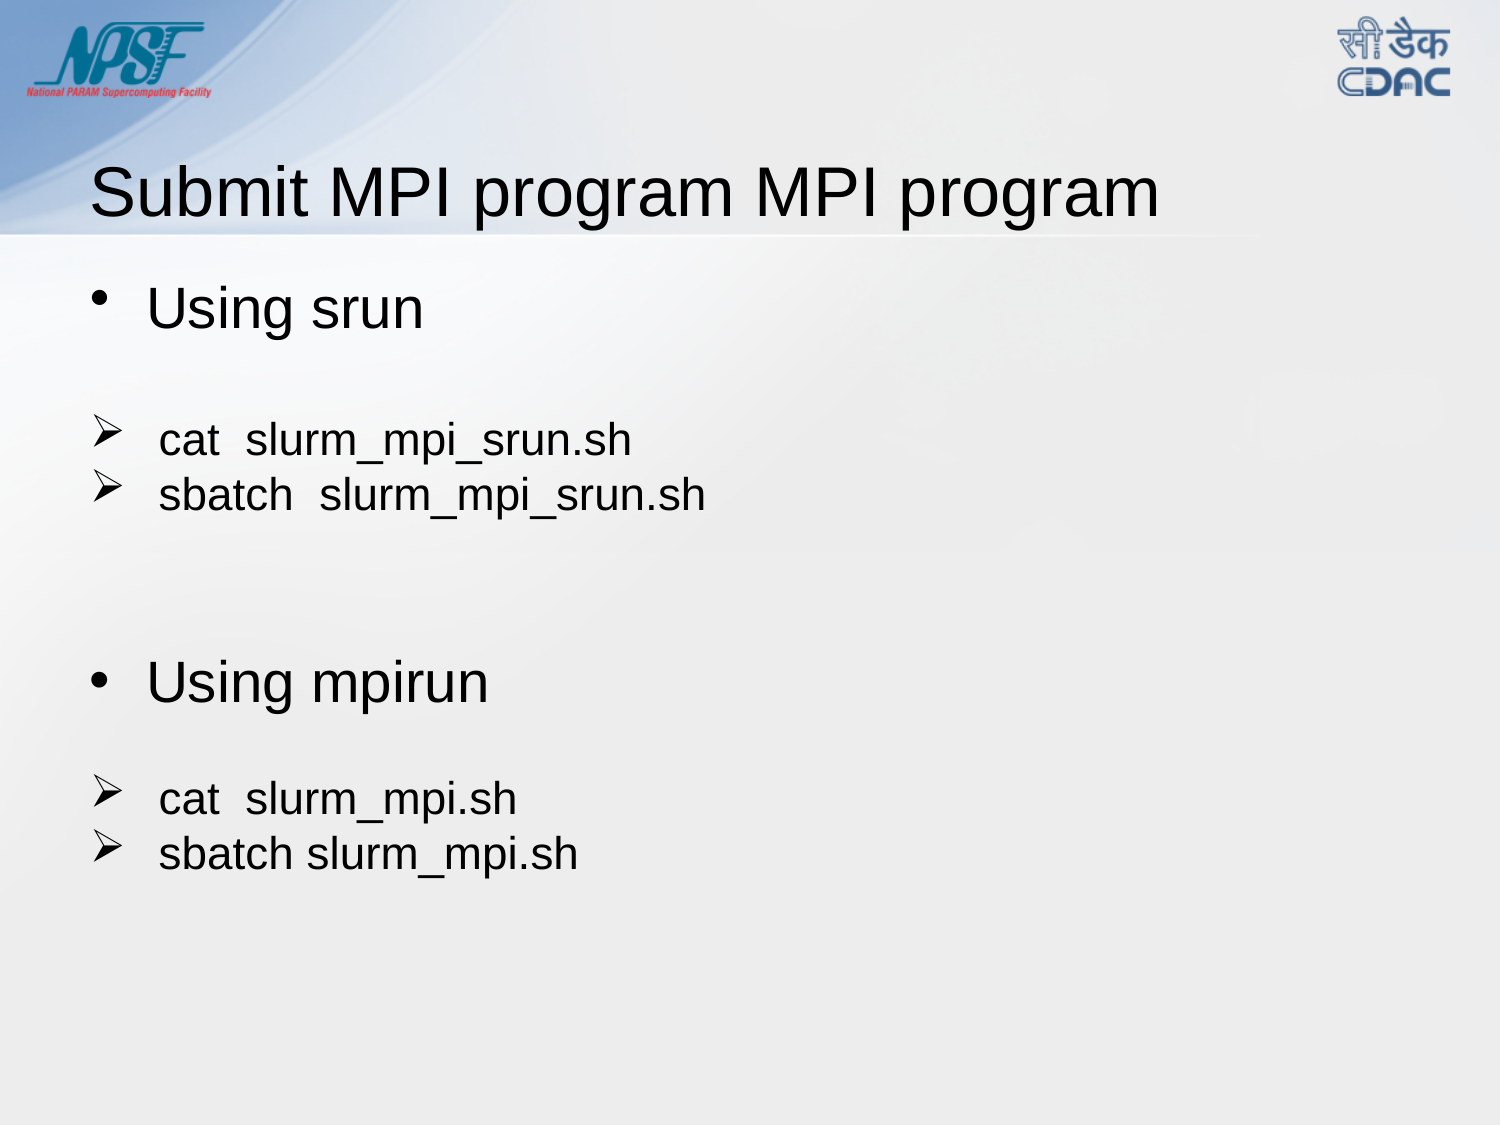

# Submit MPI program MPI program
Using srun

 cat  slurm_mpi_srun.sh
 sbatch  slurm_mpi_srun.sh

Using mpirun

 cat  slurm_mpi.sh
 sbatch slurm_mpi.sh